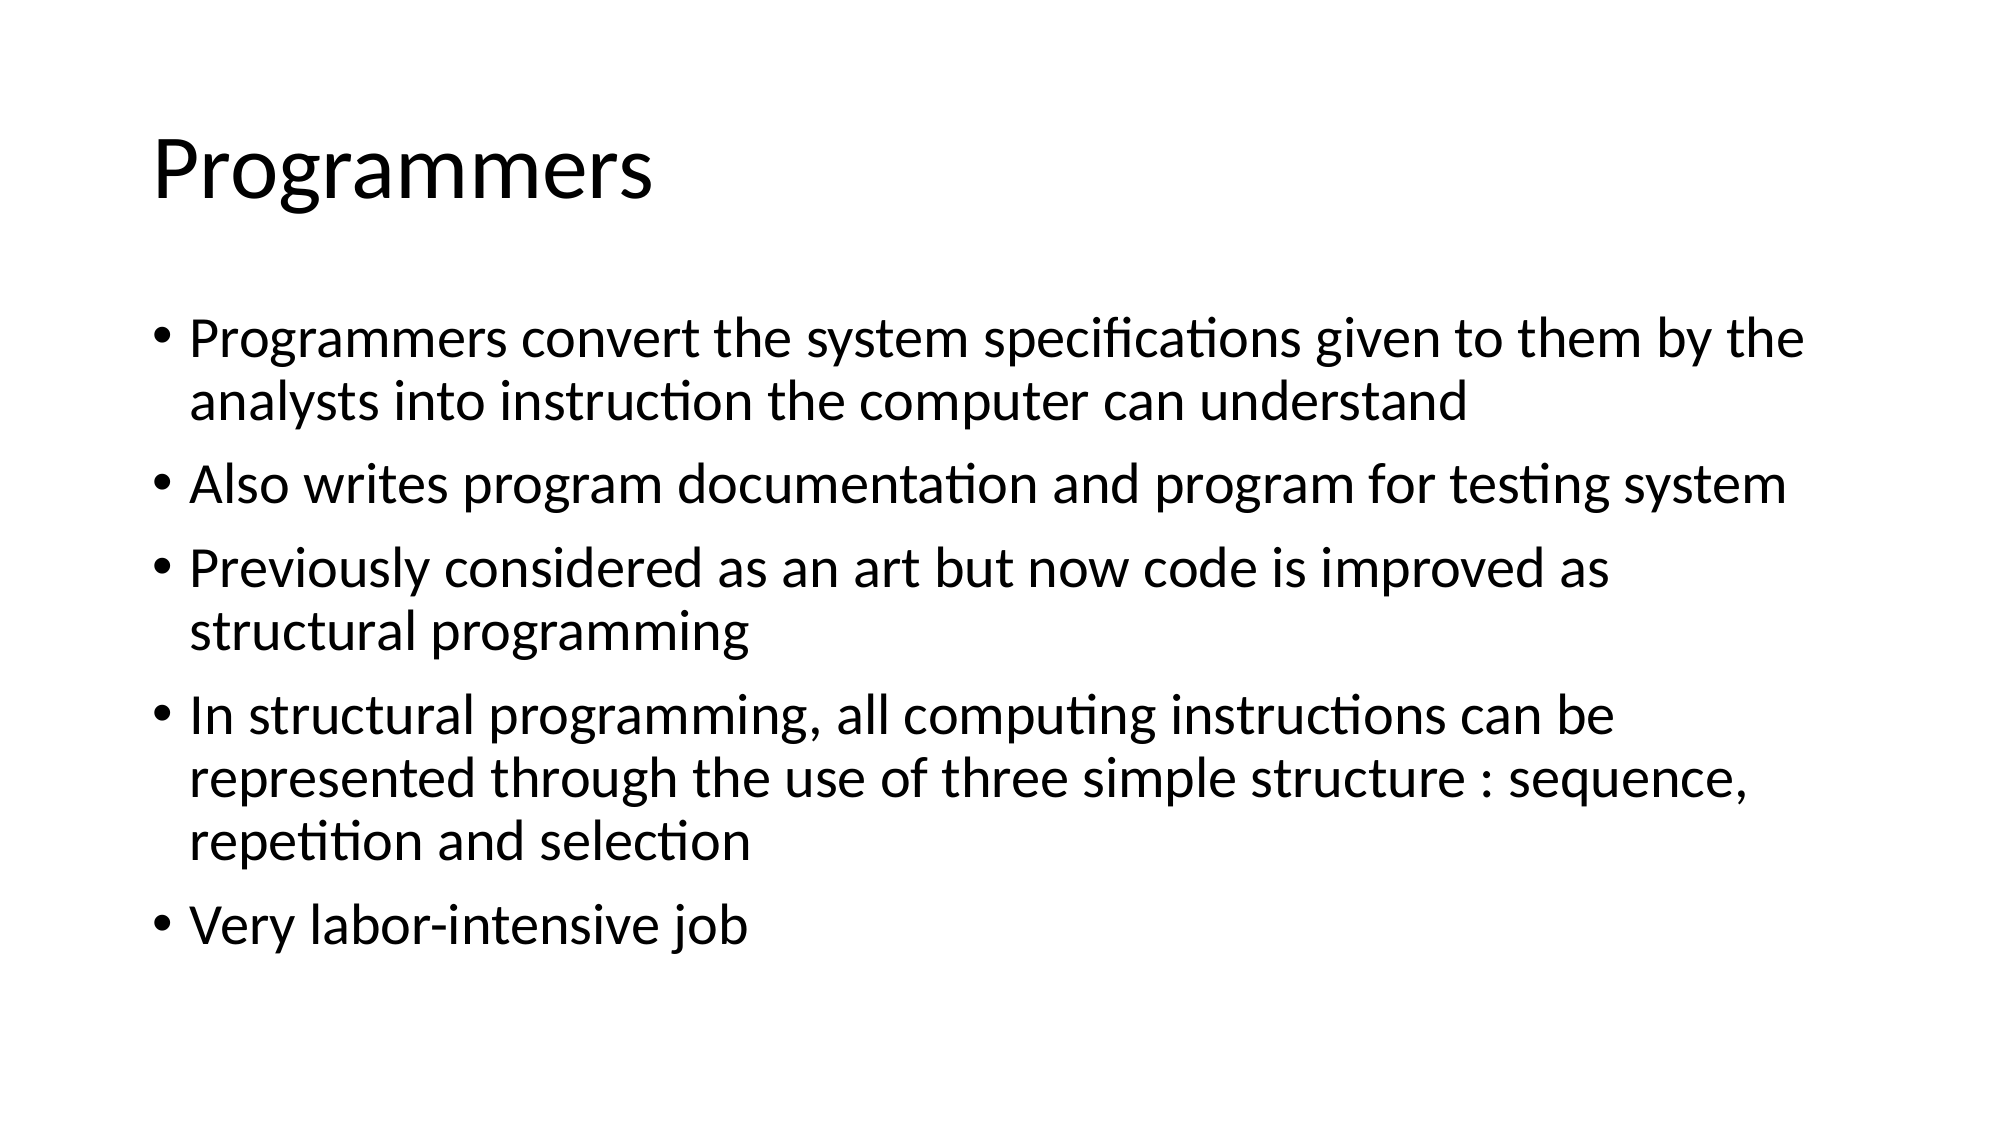

# Programmers
Programmers convert the system specifications given to them by the analysts into instruction the computer can understand
Also writes program documentation and program for testing system
Previously considered as an art but now code is improved as structural programming
In structural programming, all computing instructions can be represented through the use of three simple structure : sequence, repetition and selection
Very labor-intensive job